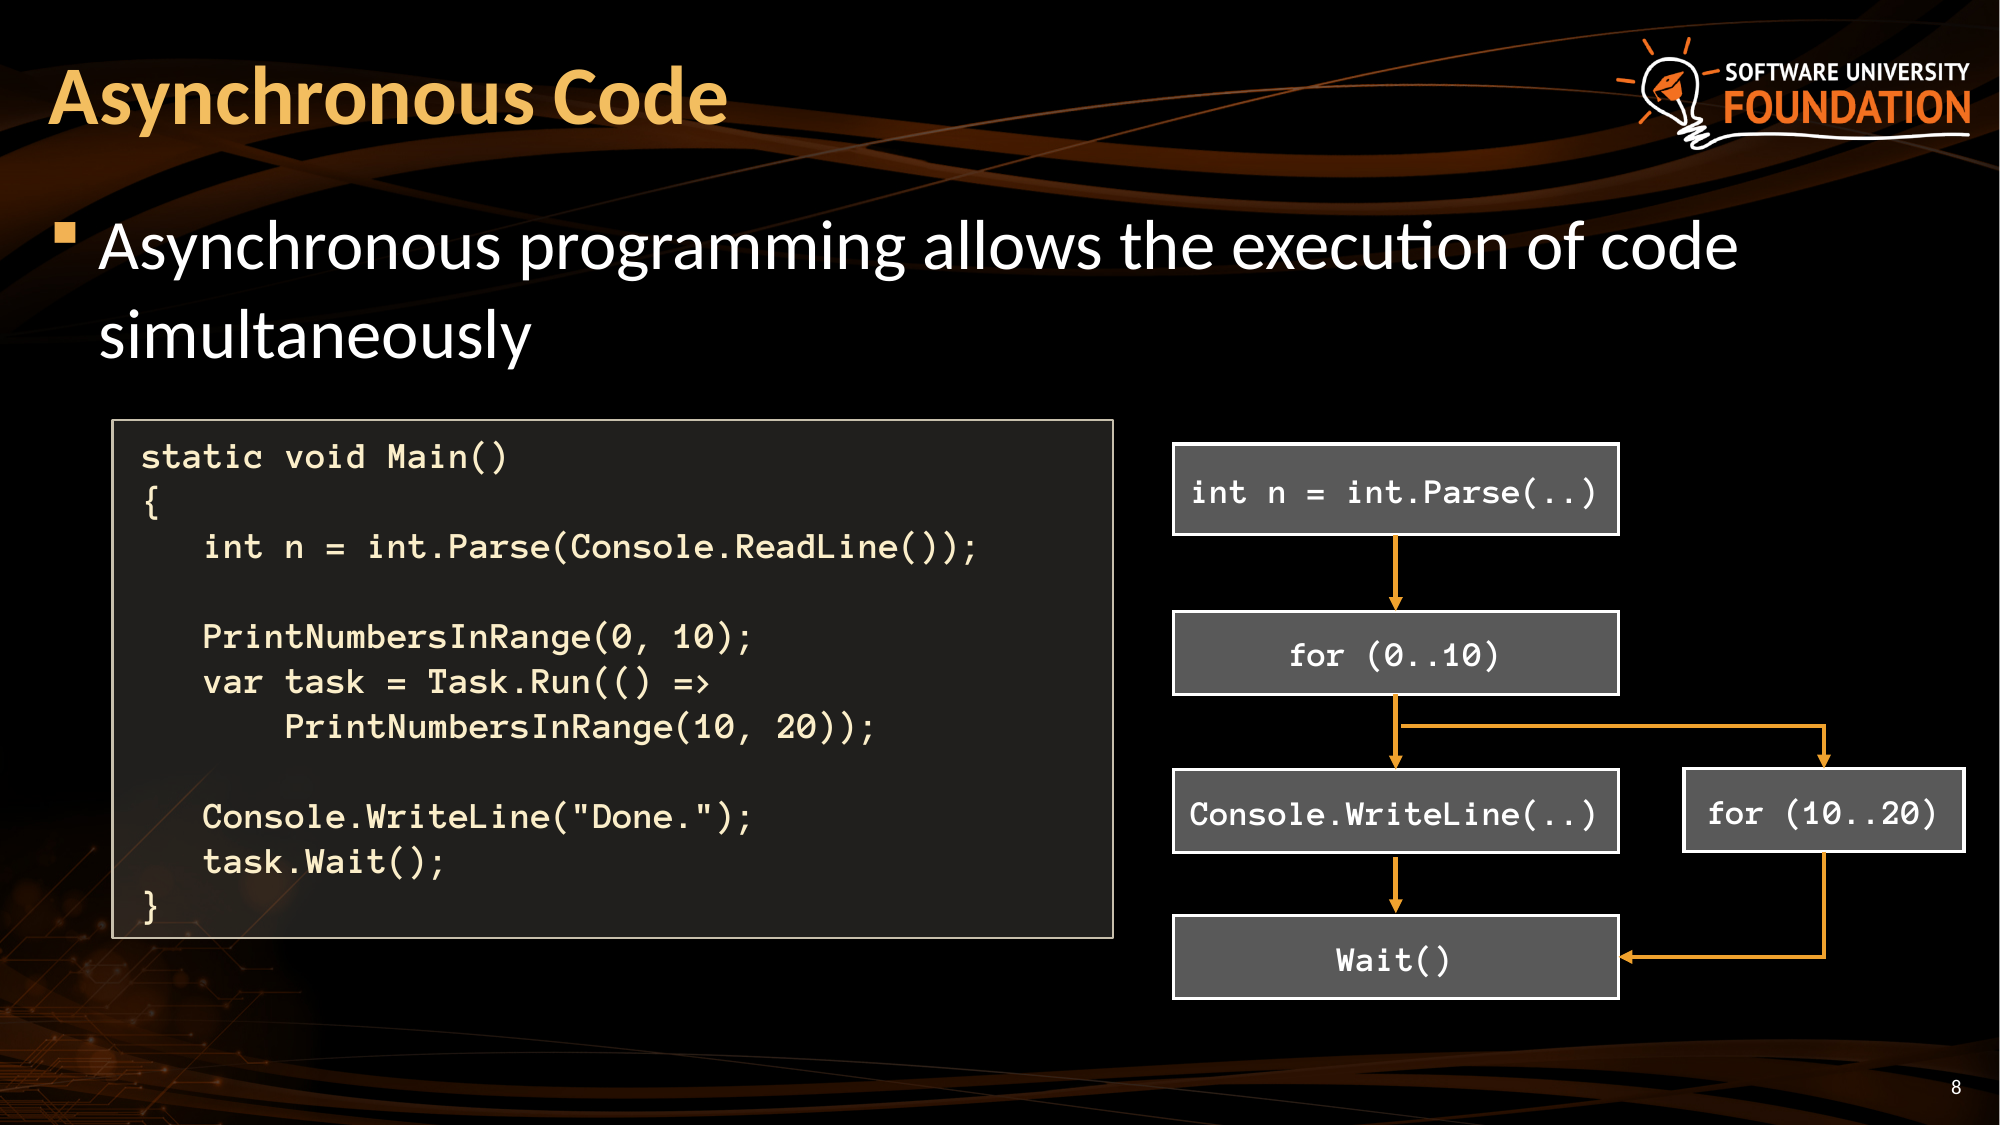

# Asynchronous Code
Asynchronous programming allows the execution of code simultaneously
static void Main()
{
   int n = int.Parse(Console.ReadLine());

   PrintNumbersInRange(0, 10);
   var task = Task.Run(() =>
       PrintNumbersInRange(10, 20));

   Console.WriteLine("Done.");
   task.Wait();
}
int n = int.Parse(..)
for (0..10)
for (10..20)
Console.WriteLine(..)
Wait()
8